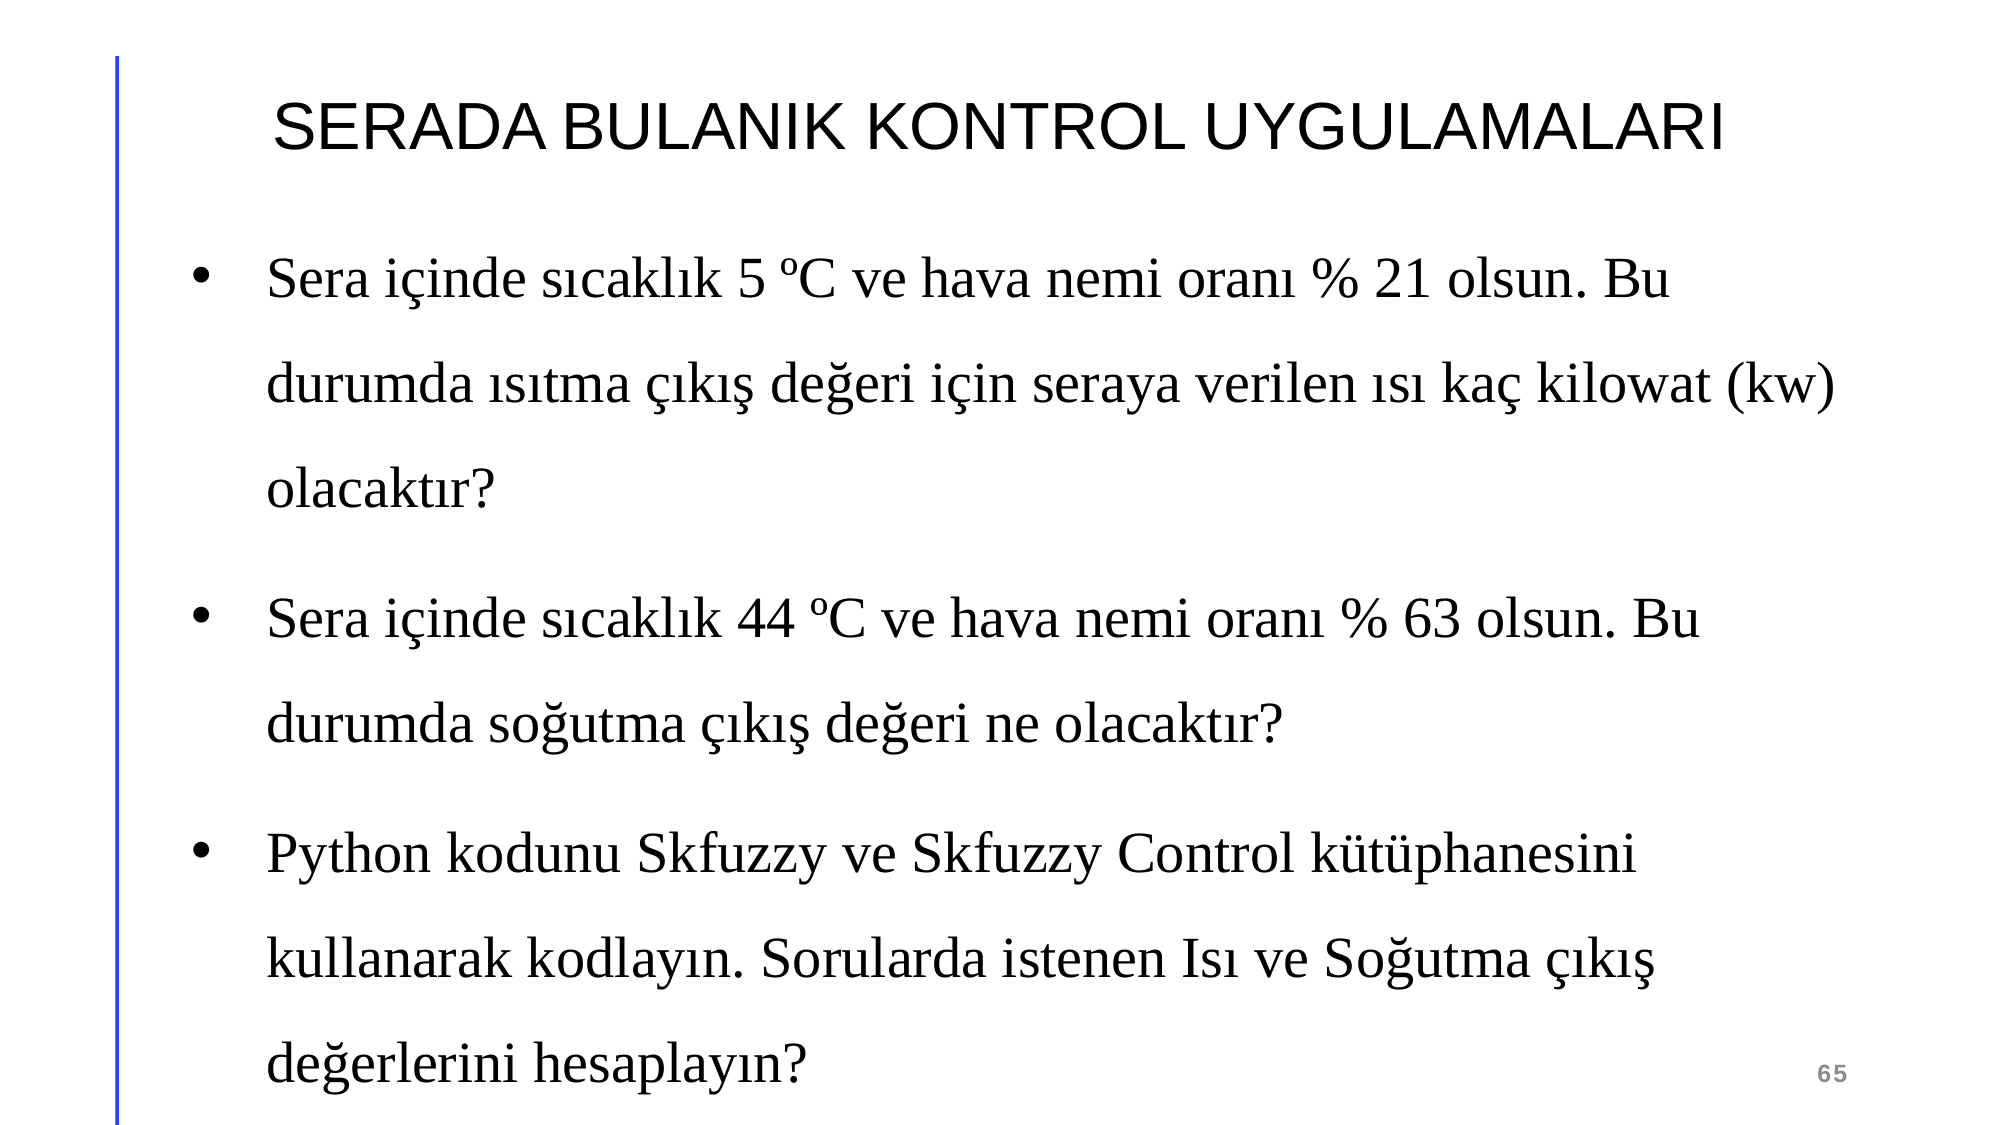

# SERADA BULANIK KONTROL UYGULAMALARI
Sera içinde sıcaklık 5 ºC ve hava nemi oranı % 21 olsun. Bu durumda ısıtma çıkış değeri için seraya verilen ısı kaç kilowat (kw) olacaktır?
Sera içinde sıcaklık 44 ºC ve hava nemi oranı % 63 olsun. Bu durumda soğutma çıkış değeri ne olacaktır?
Python kodunu Skfuzzy ve Skfuzzy Control kütüphanesini kullanarak kodlayın. Sorularda istenen Isı ve Soğutma çıkış değerlerini hesaplayın?
65